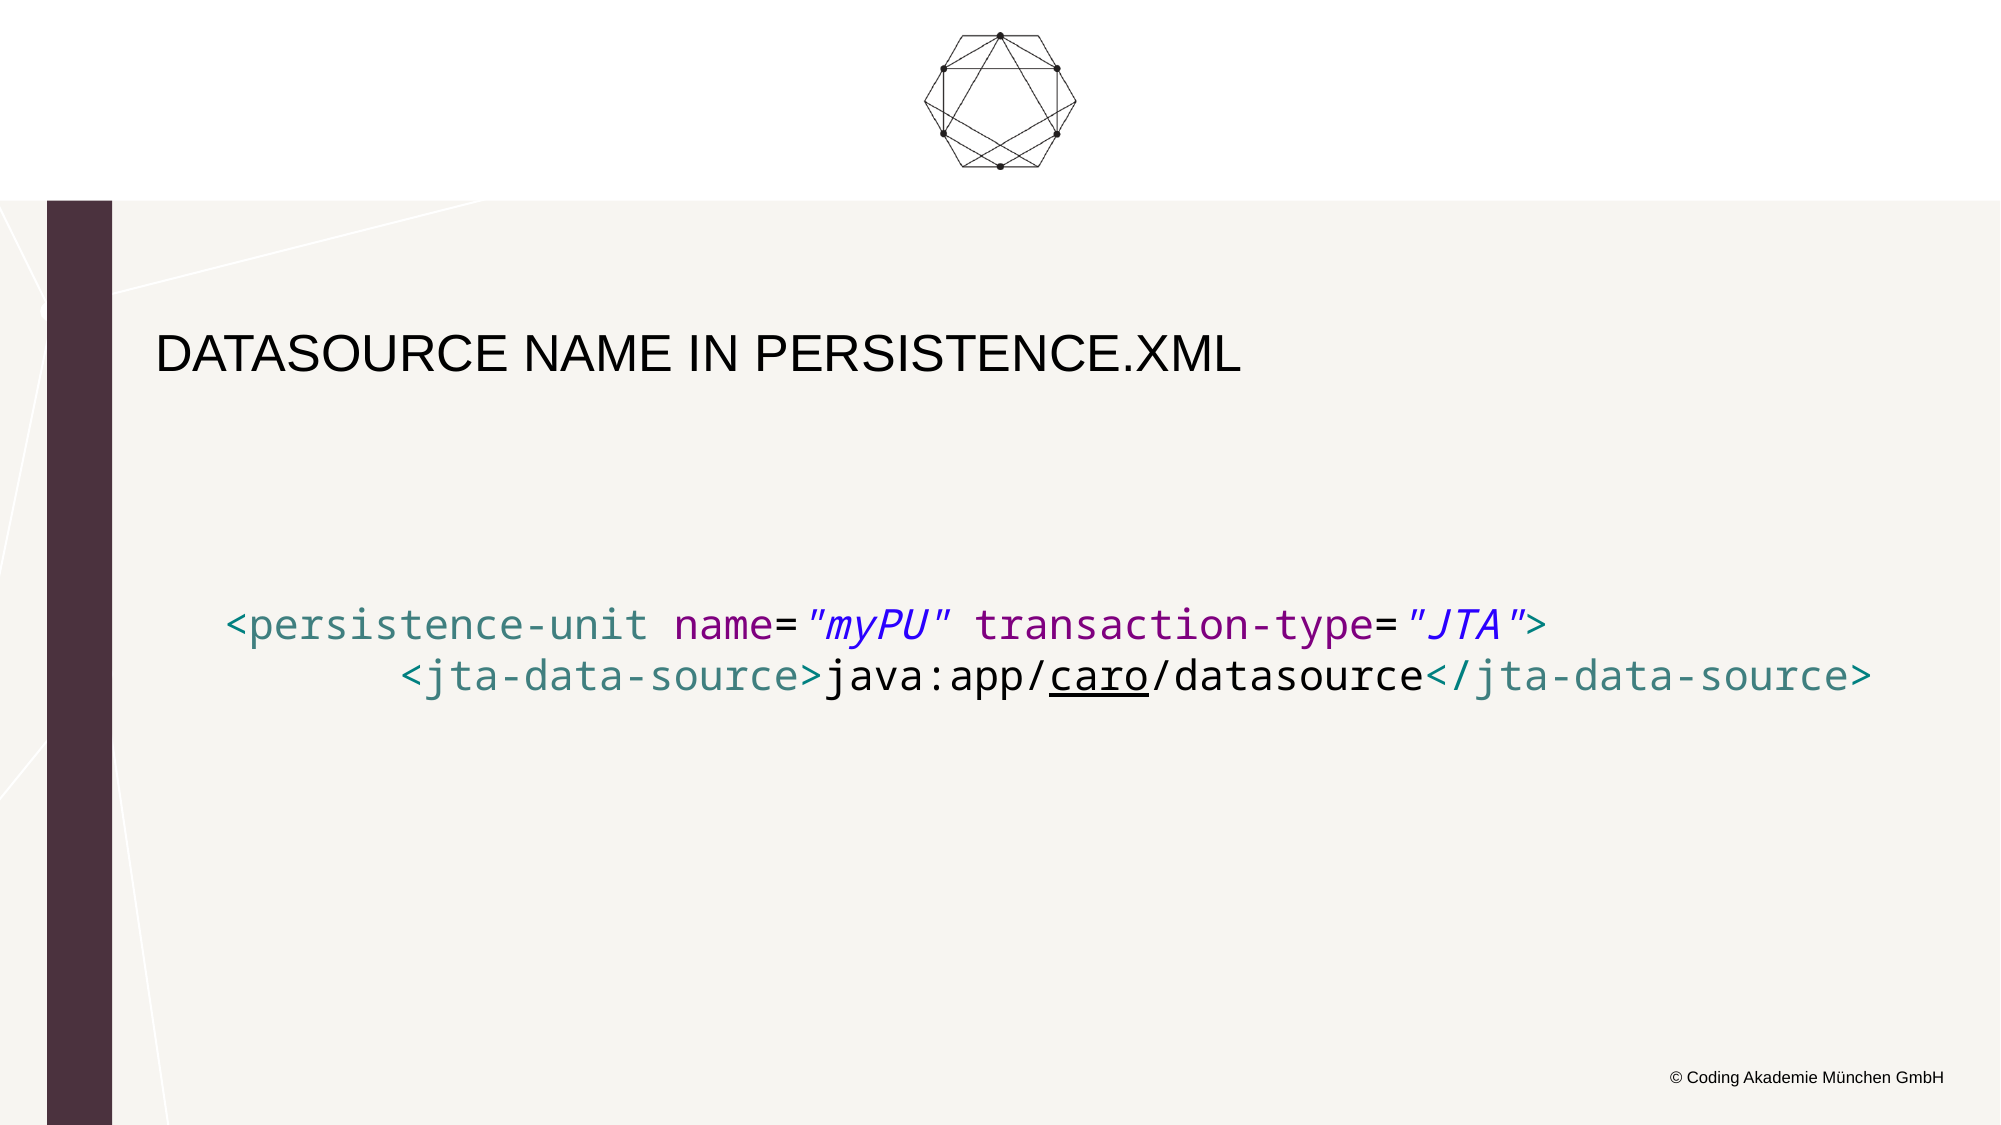

DataSource Name in Persistence.xml
<persistence-unit name="myPU" transaction-type="JTA">
       <jta-data-source>java:app/caro/datasource</jta-data-source>
© Coding Akademie München GmbH